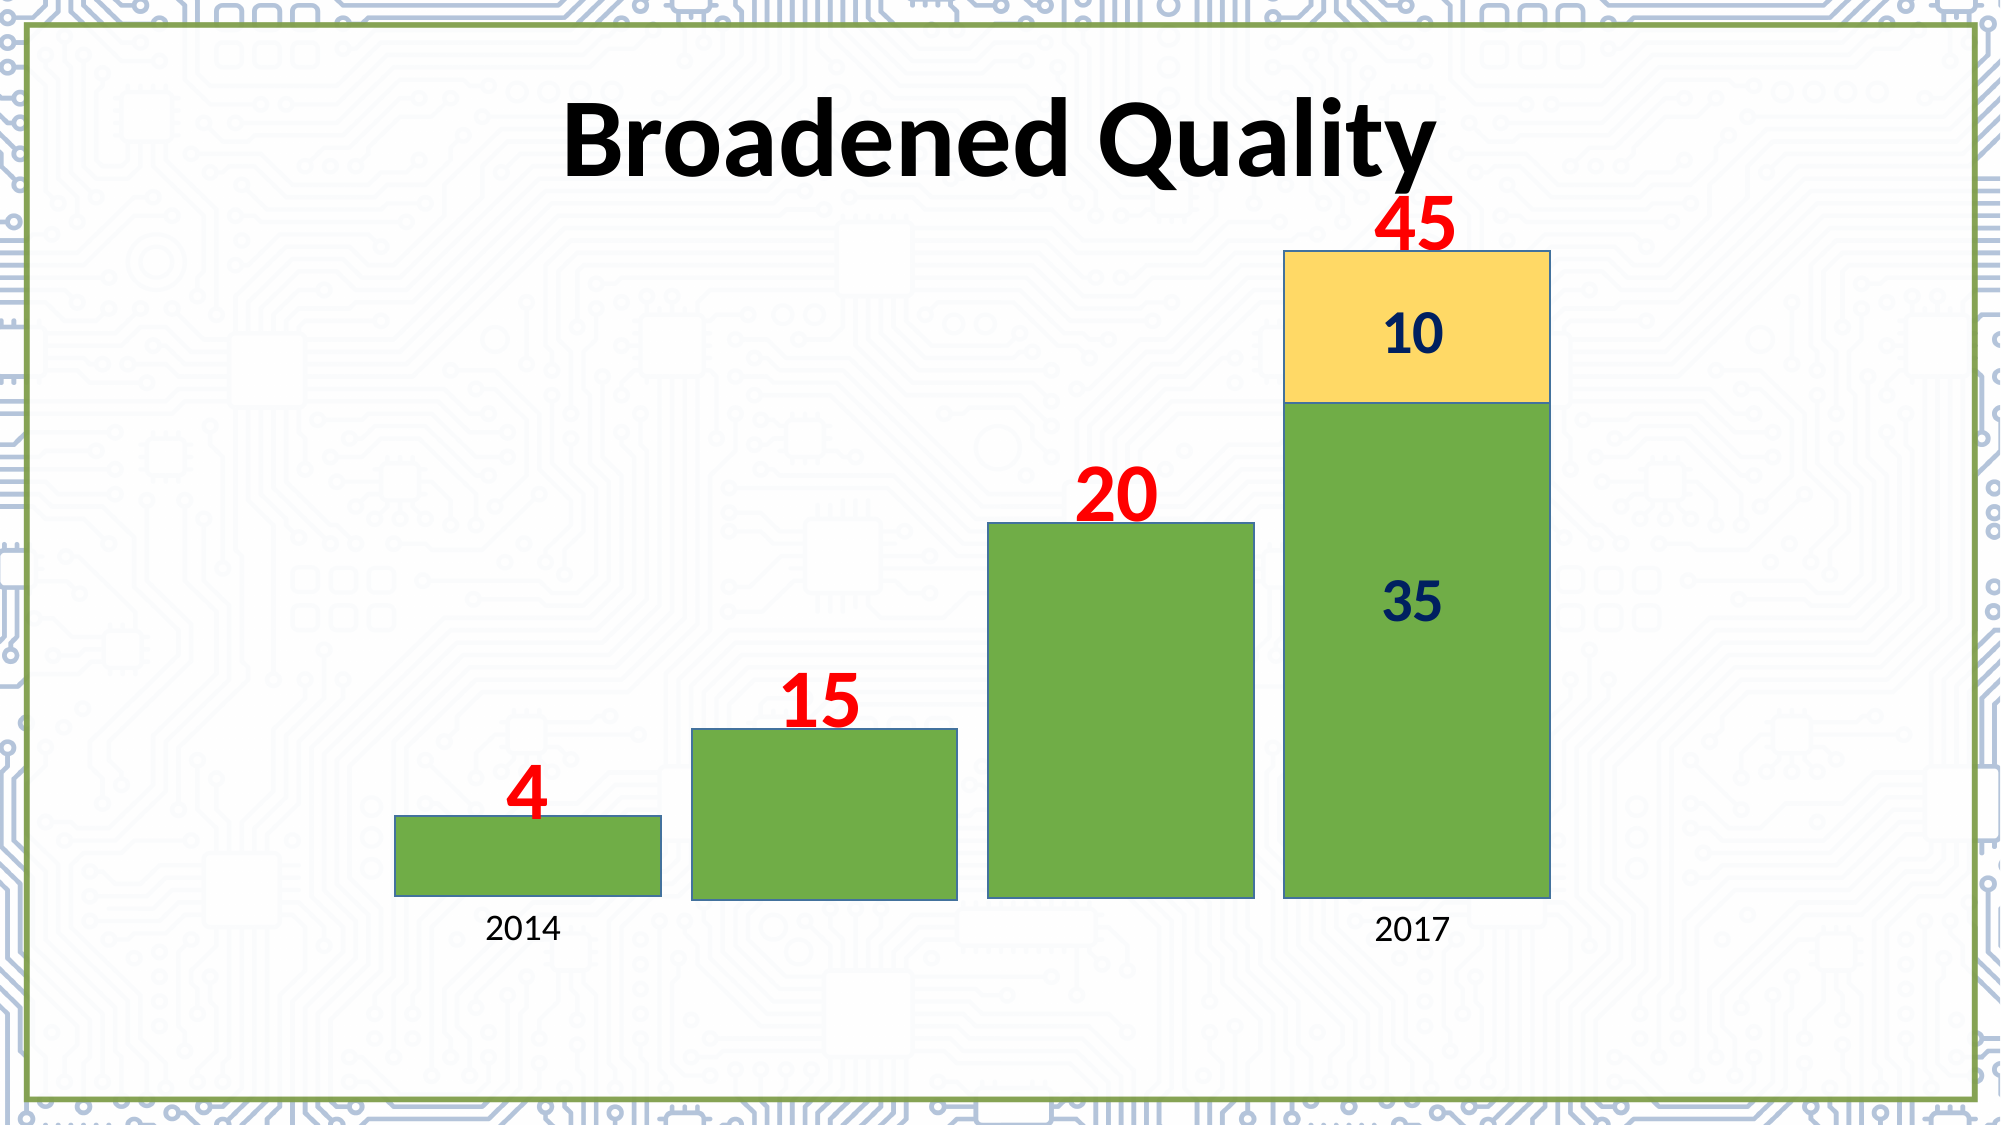

# Broadened Quality
45

10

20

35
15
4

2014
2017